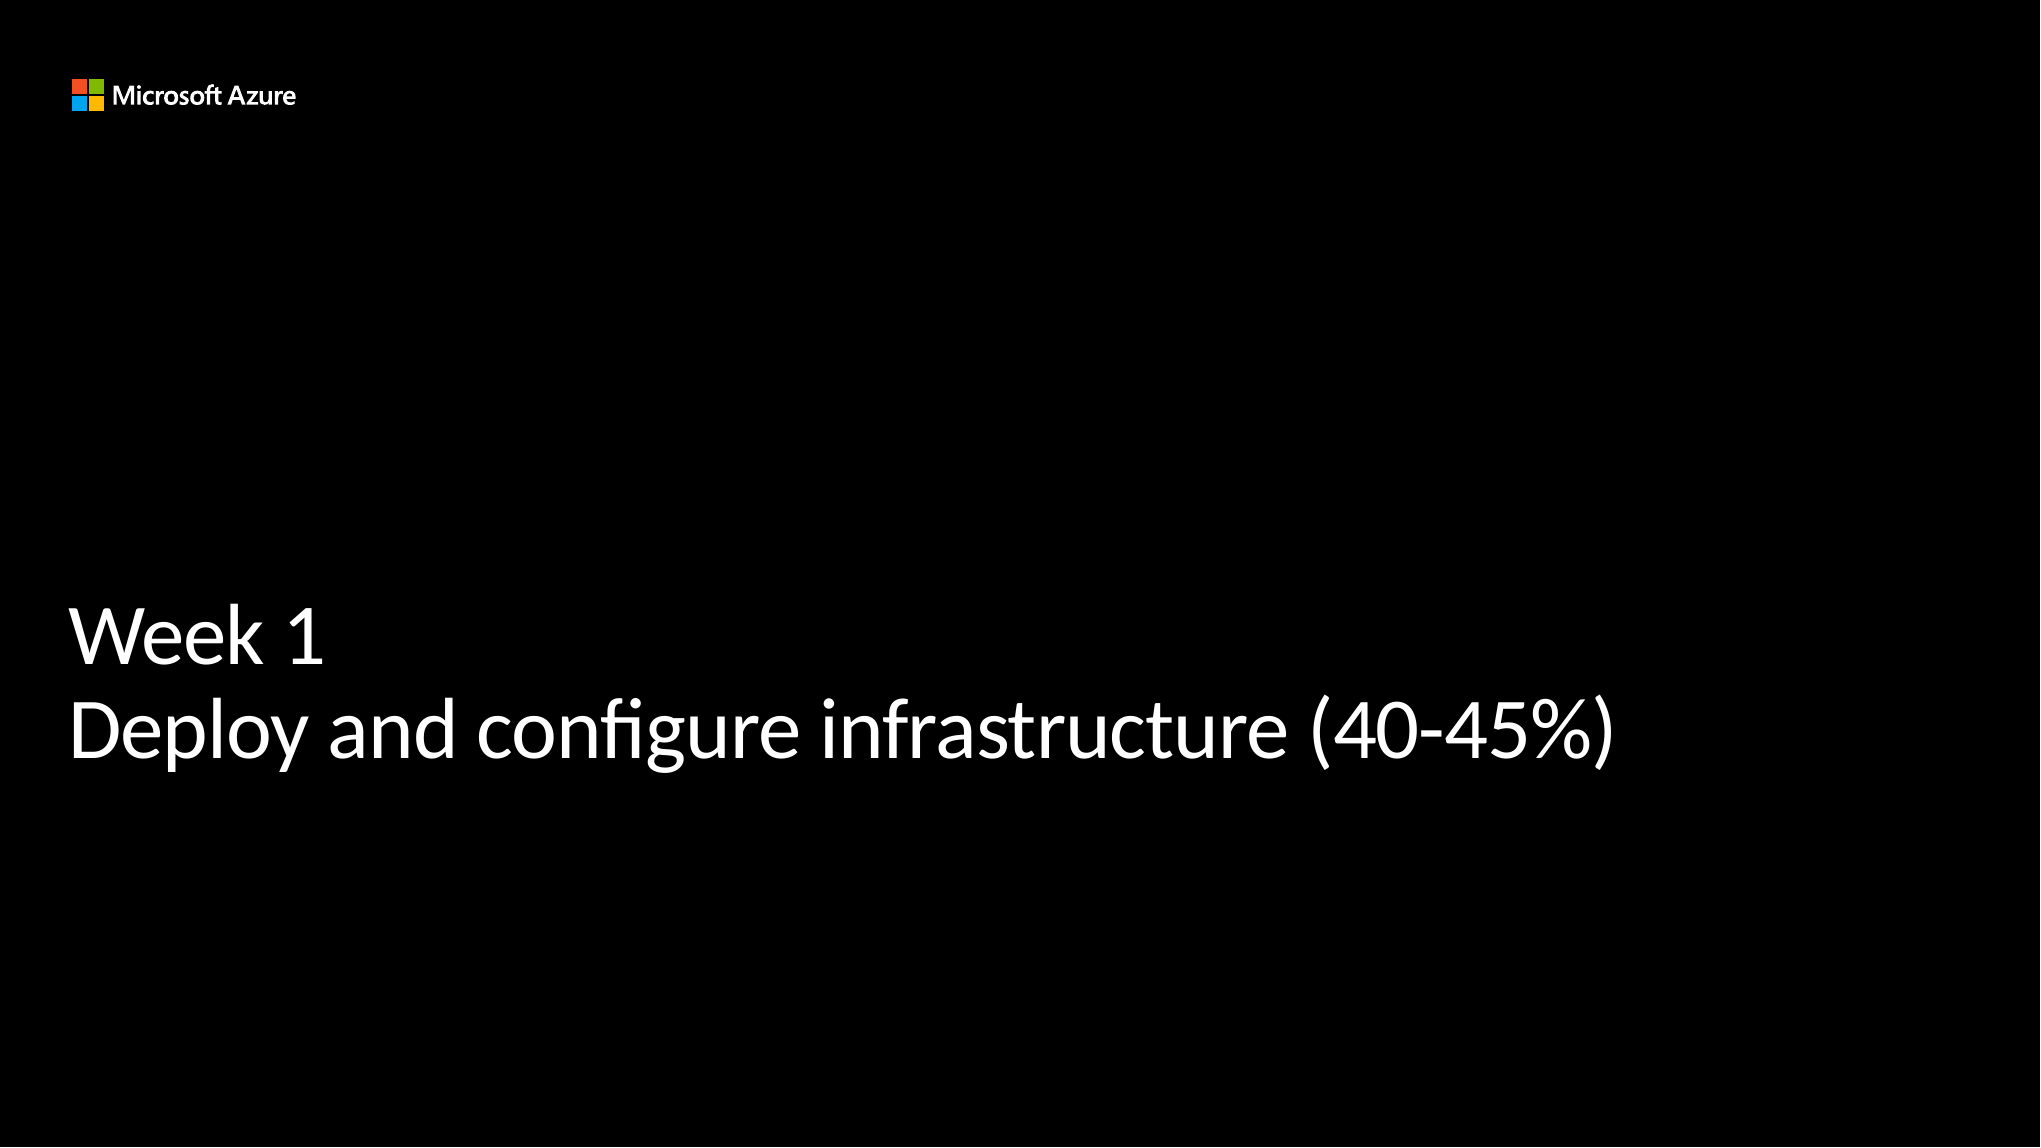

# Week 1 Deploy and configure infrastructure (40-45%)